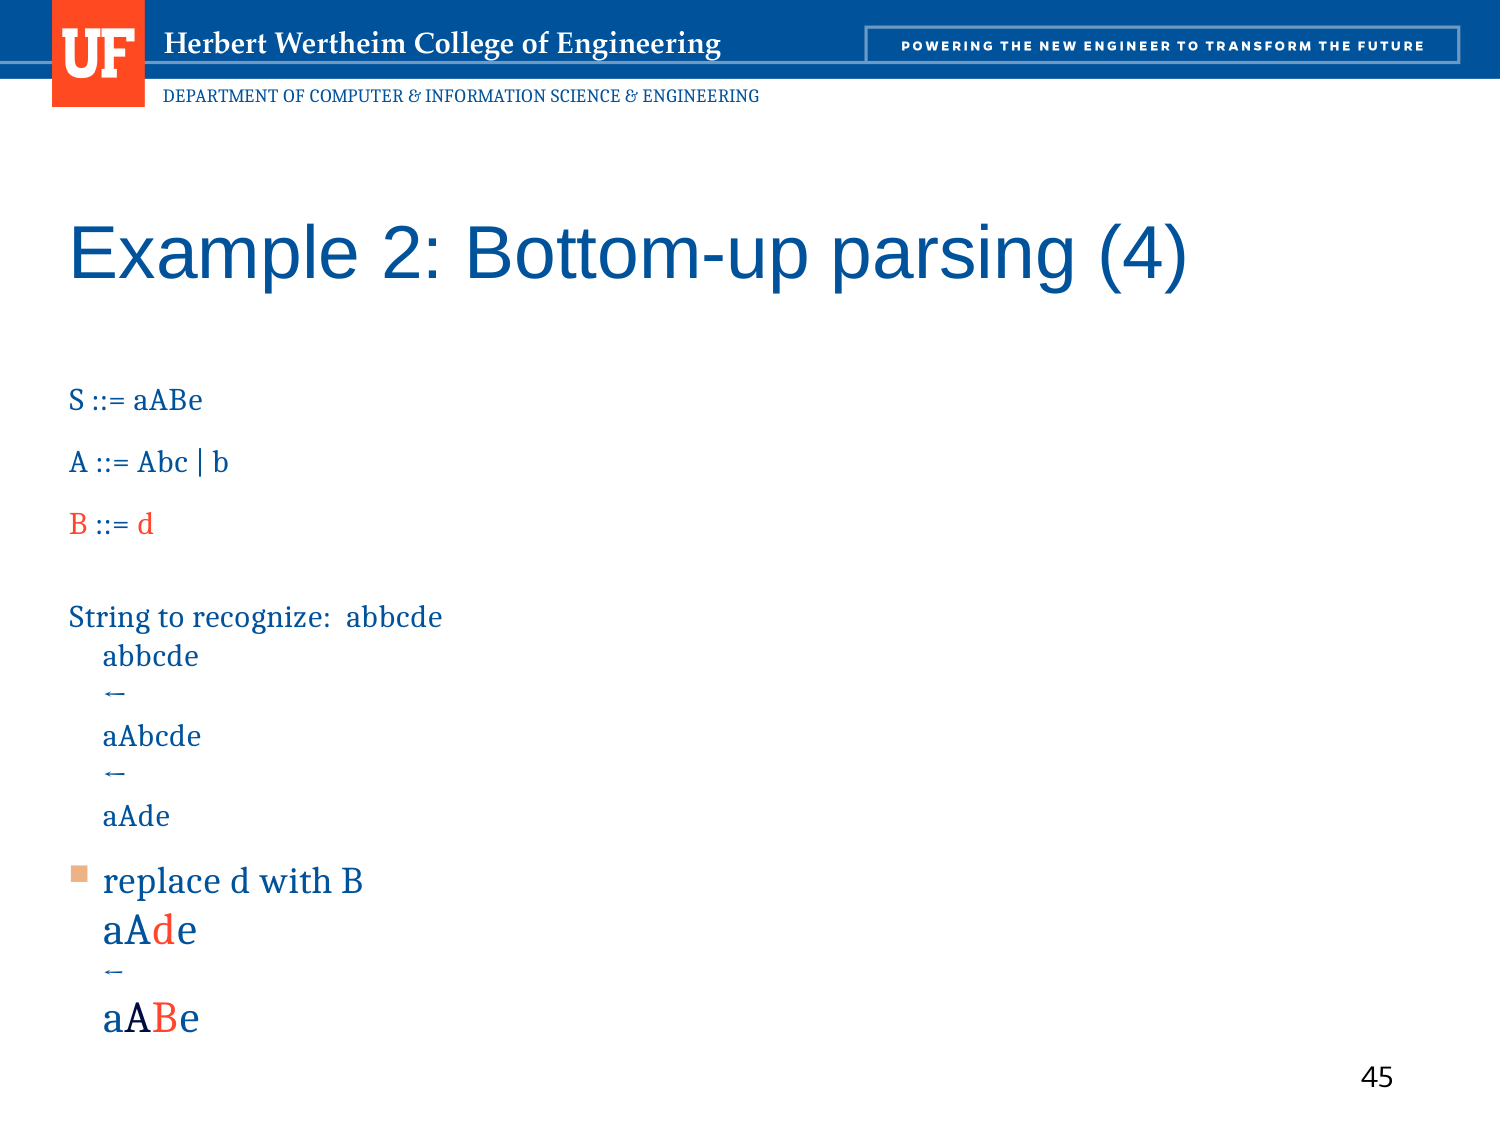

# Example 2: Bottom-up parsing (4)
S ::= aABe
A ::= Abc | b
B ::= d
String to recognize:  abbcde
abbcde
←
aAbcde
←
aAde
replace d with B
aAde
←
aABe
45